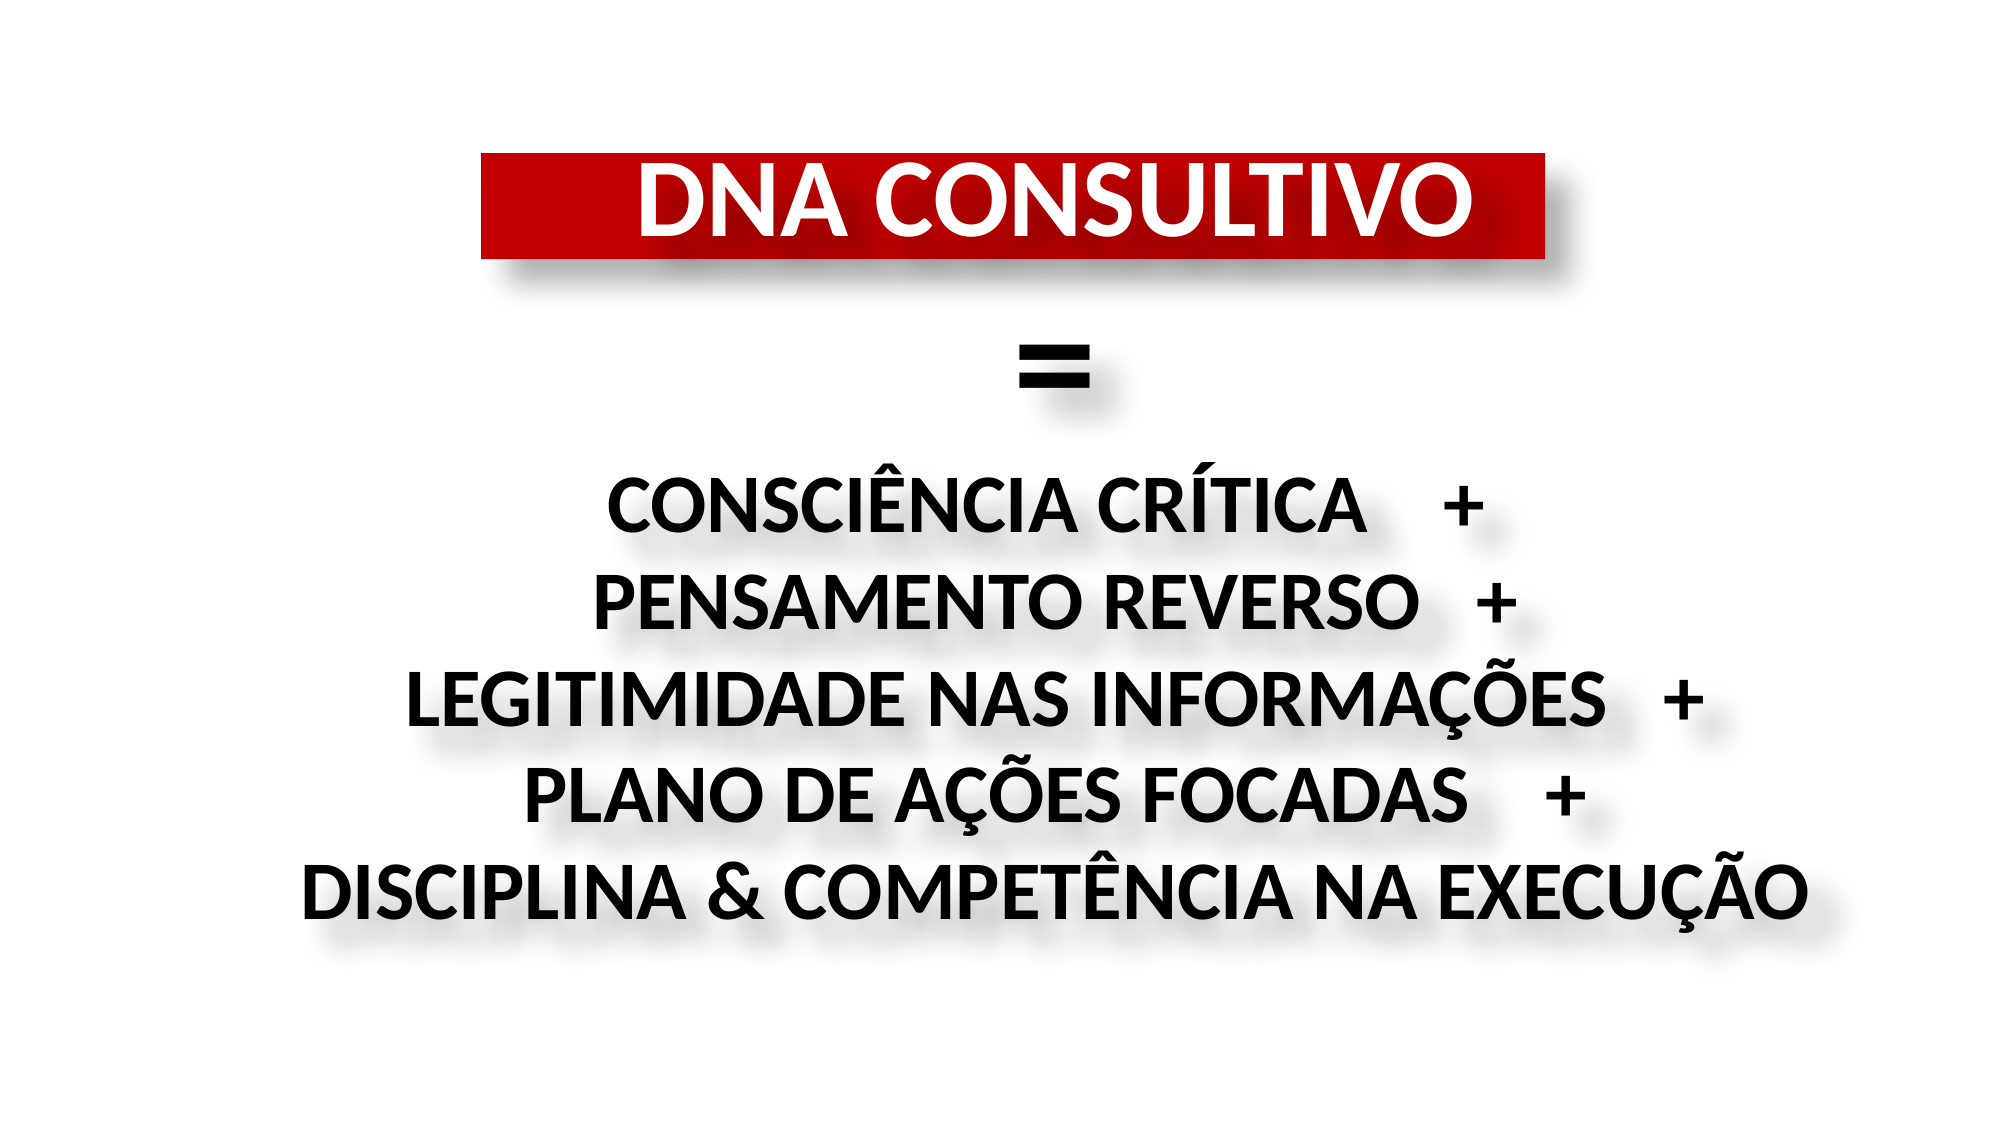

DNA CONSULTIVO

=
CONSCIÊNCIA CRÍTICA    +
PENSAMENTO REVERSO   +
LEGITIMIDADE NAS INFORMAÇÕES   +
PLANO DE AÇÕES FOCADAS    +
DISCIPLINA & COMPETÊNCIA NA EXECUÇÃO